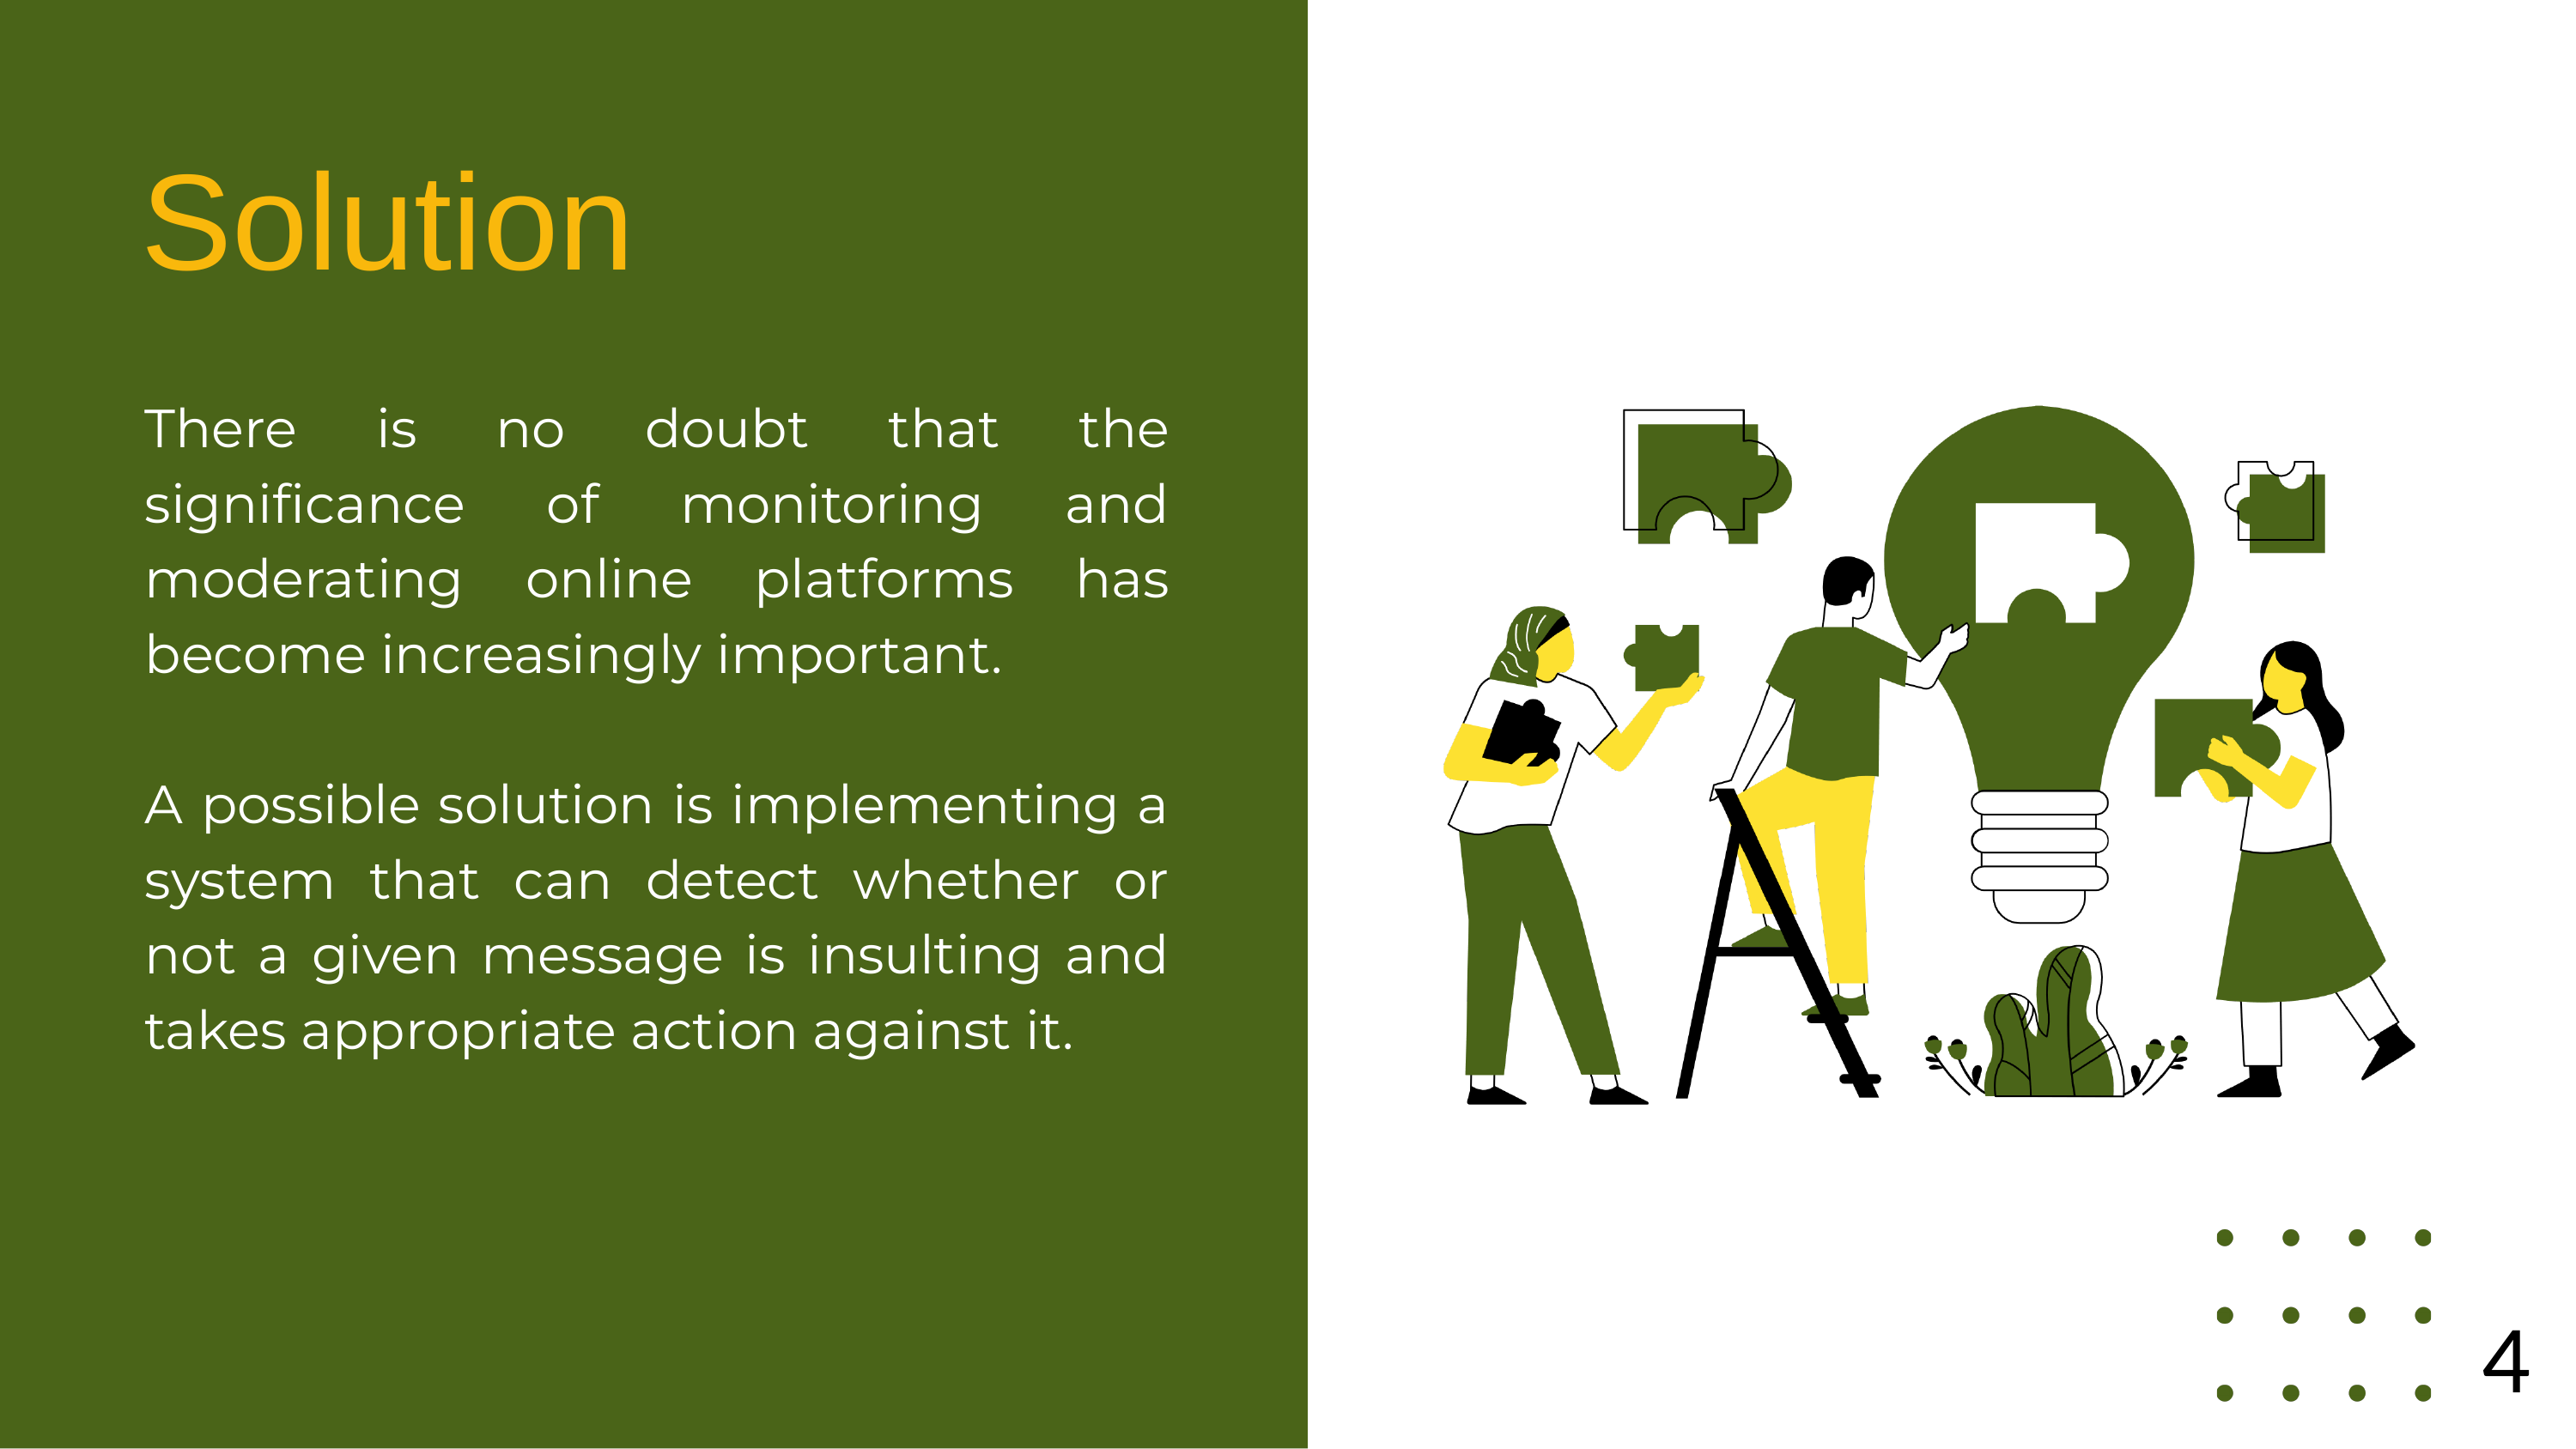

Solution
There is no doubt that the significance of monitoring and moderating online platforms has become increasingly important.

A possible solution is implementing a system that can detect whether or not a given message is insulting and takes appropriate action against it.

4